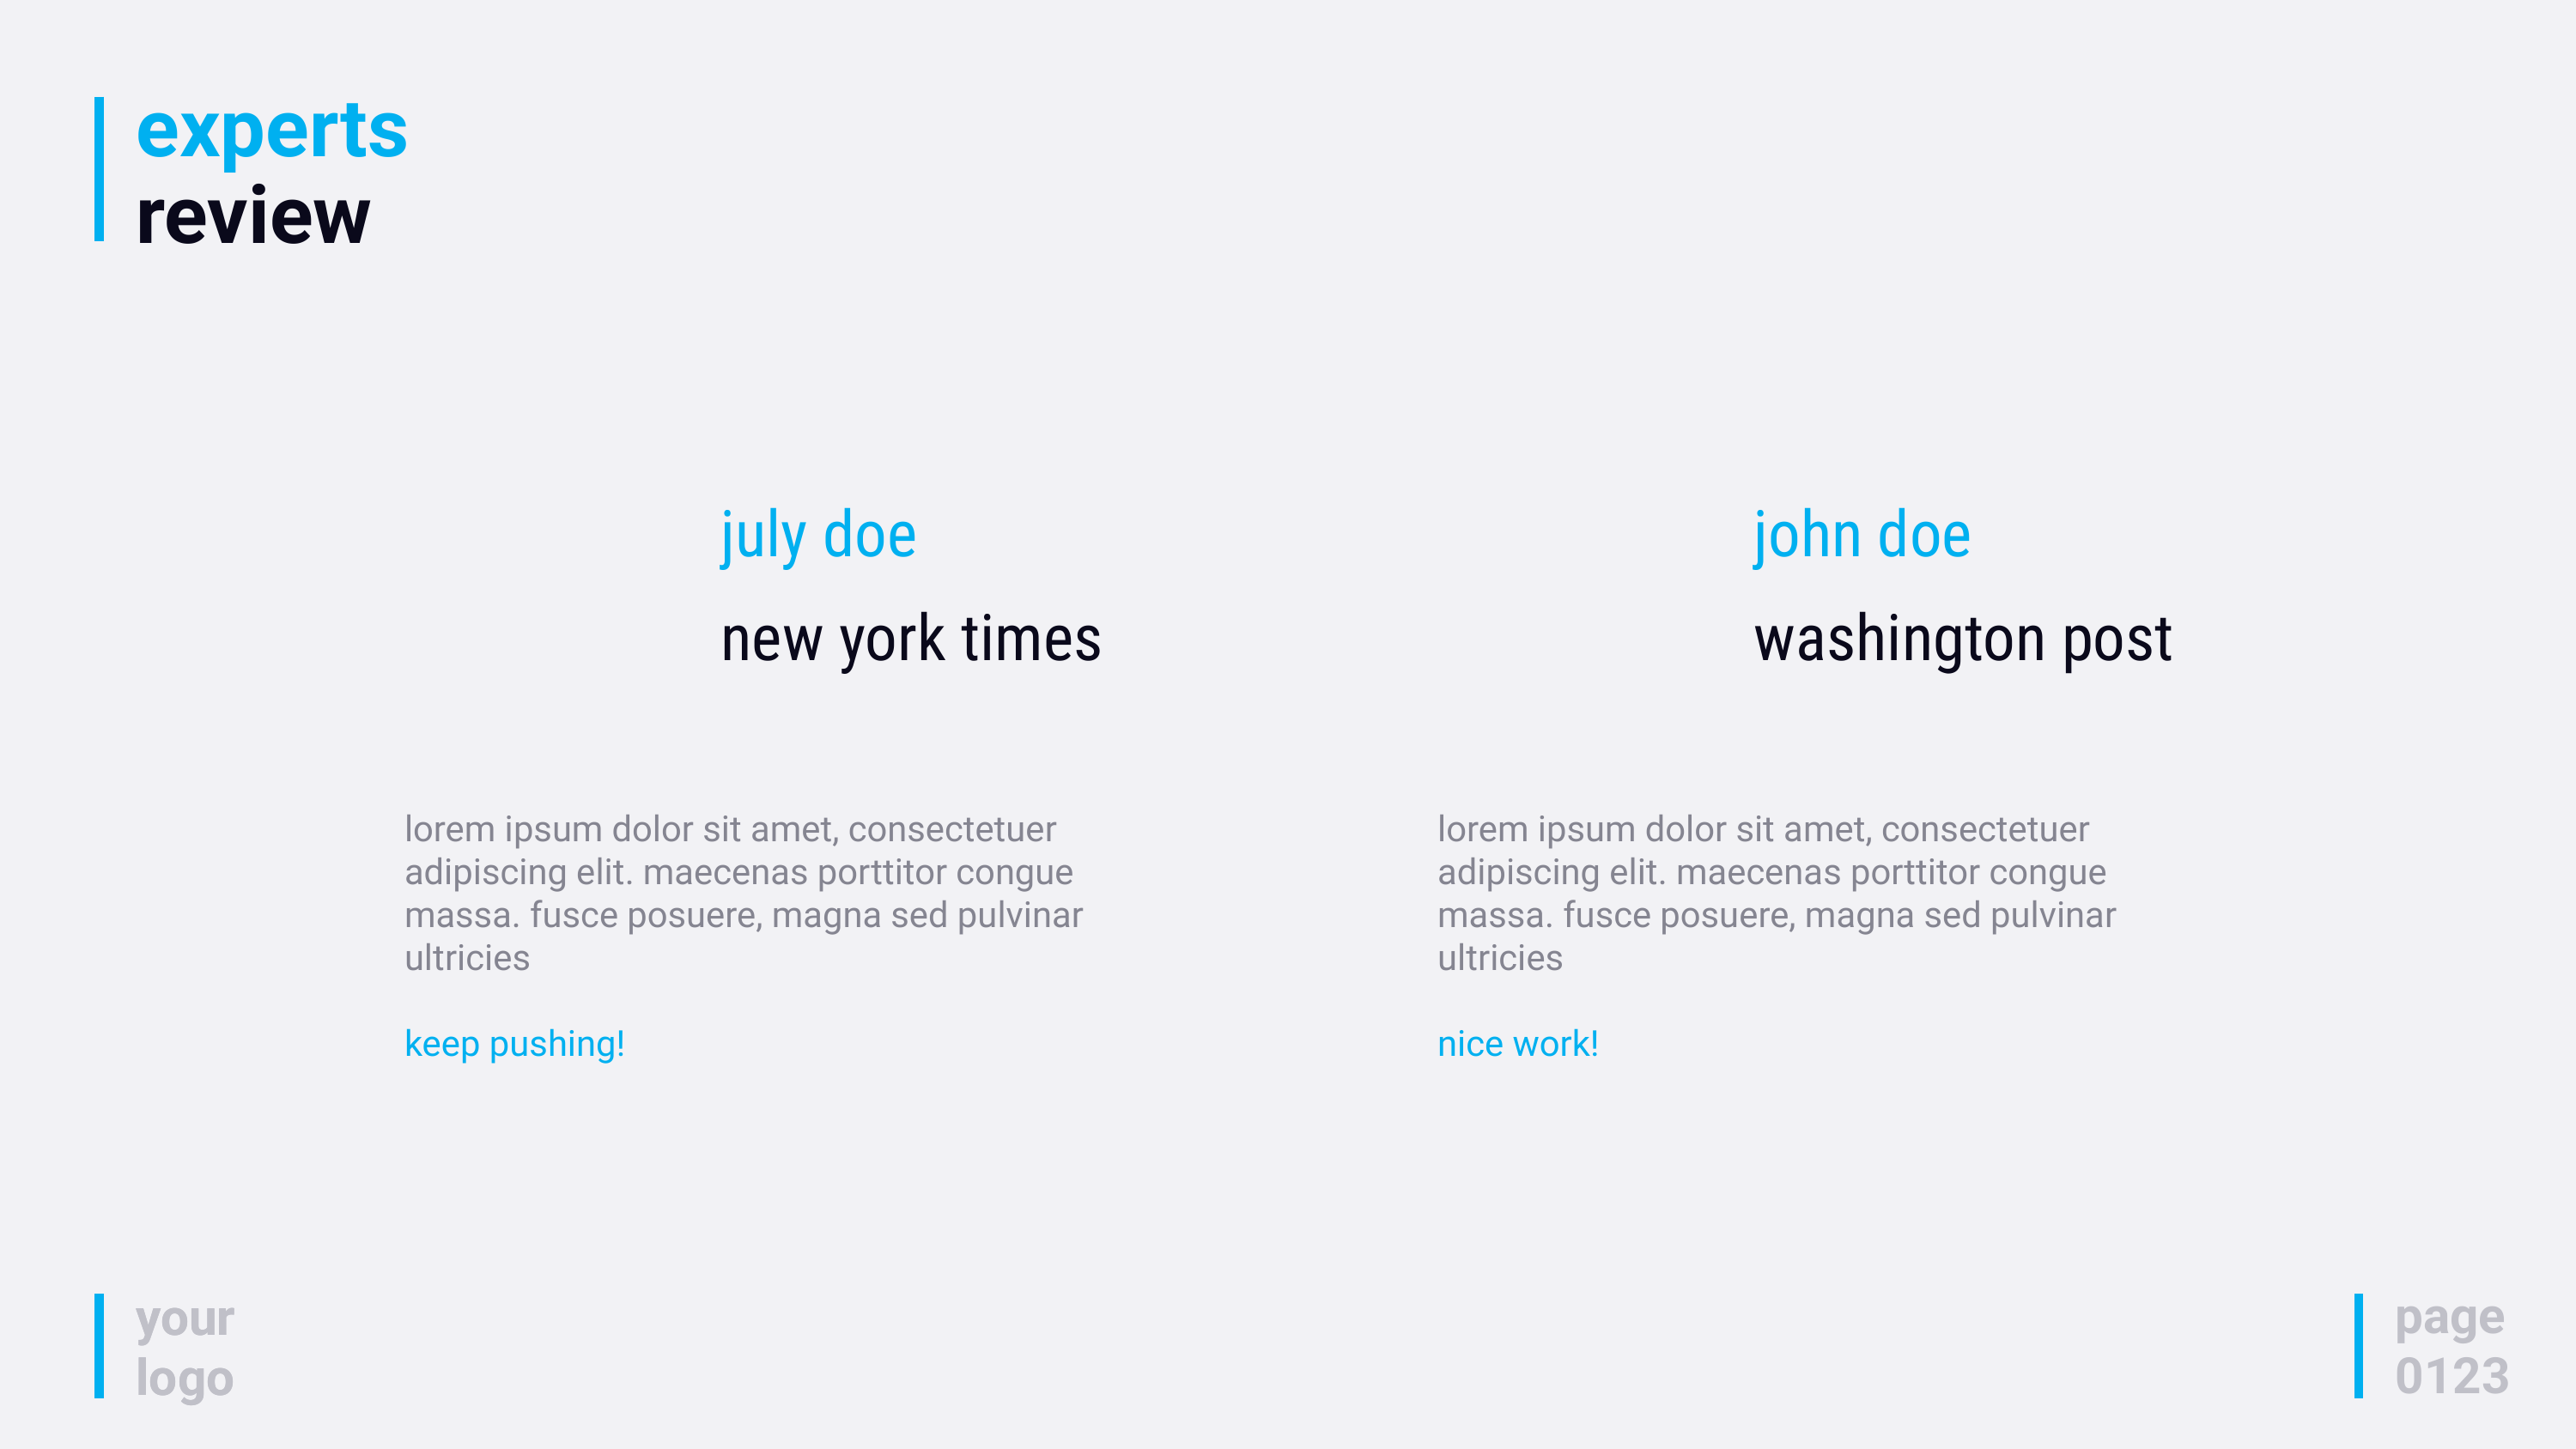

# experts review

july doe
new york times
lorem ipsum dolor sit amet, consectetuer adipiscing elit. maecenas porttitor congue massa. fusce posuere, magna sed pulvinar ultricies

keep pushing!
john doe
washington post
lorem ipsum dolor sit amet, consectetuer adipiscing elit. maecenas porttitor congue massa. fusce posuere, magna sed pulvinar ultricies

nice work!
page
0123